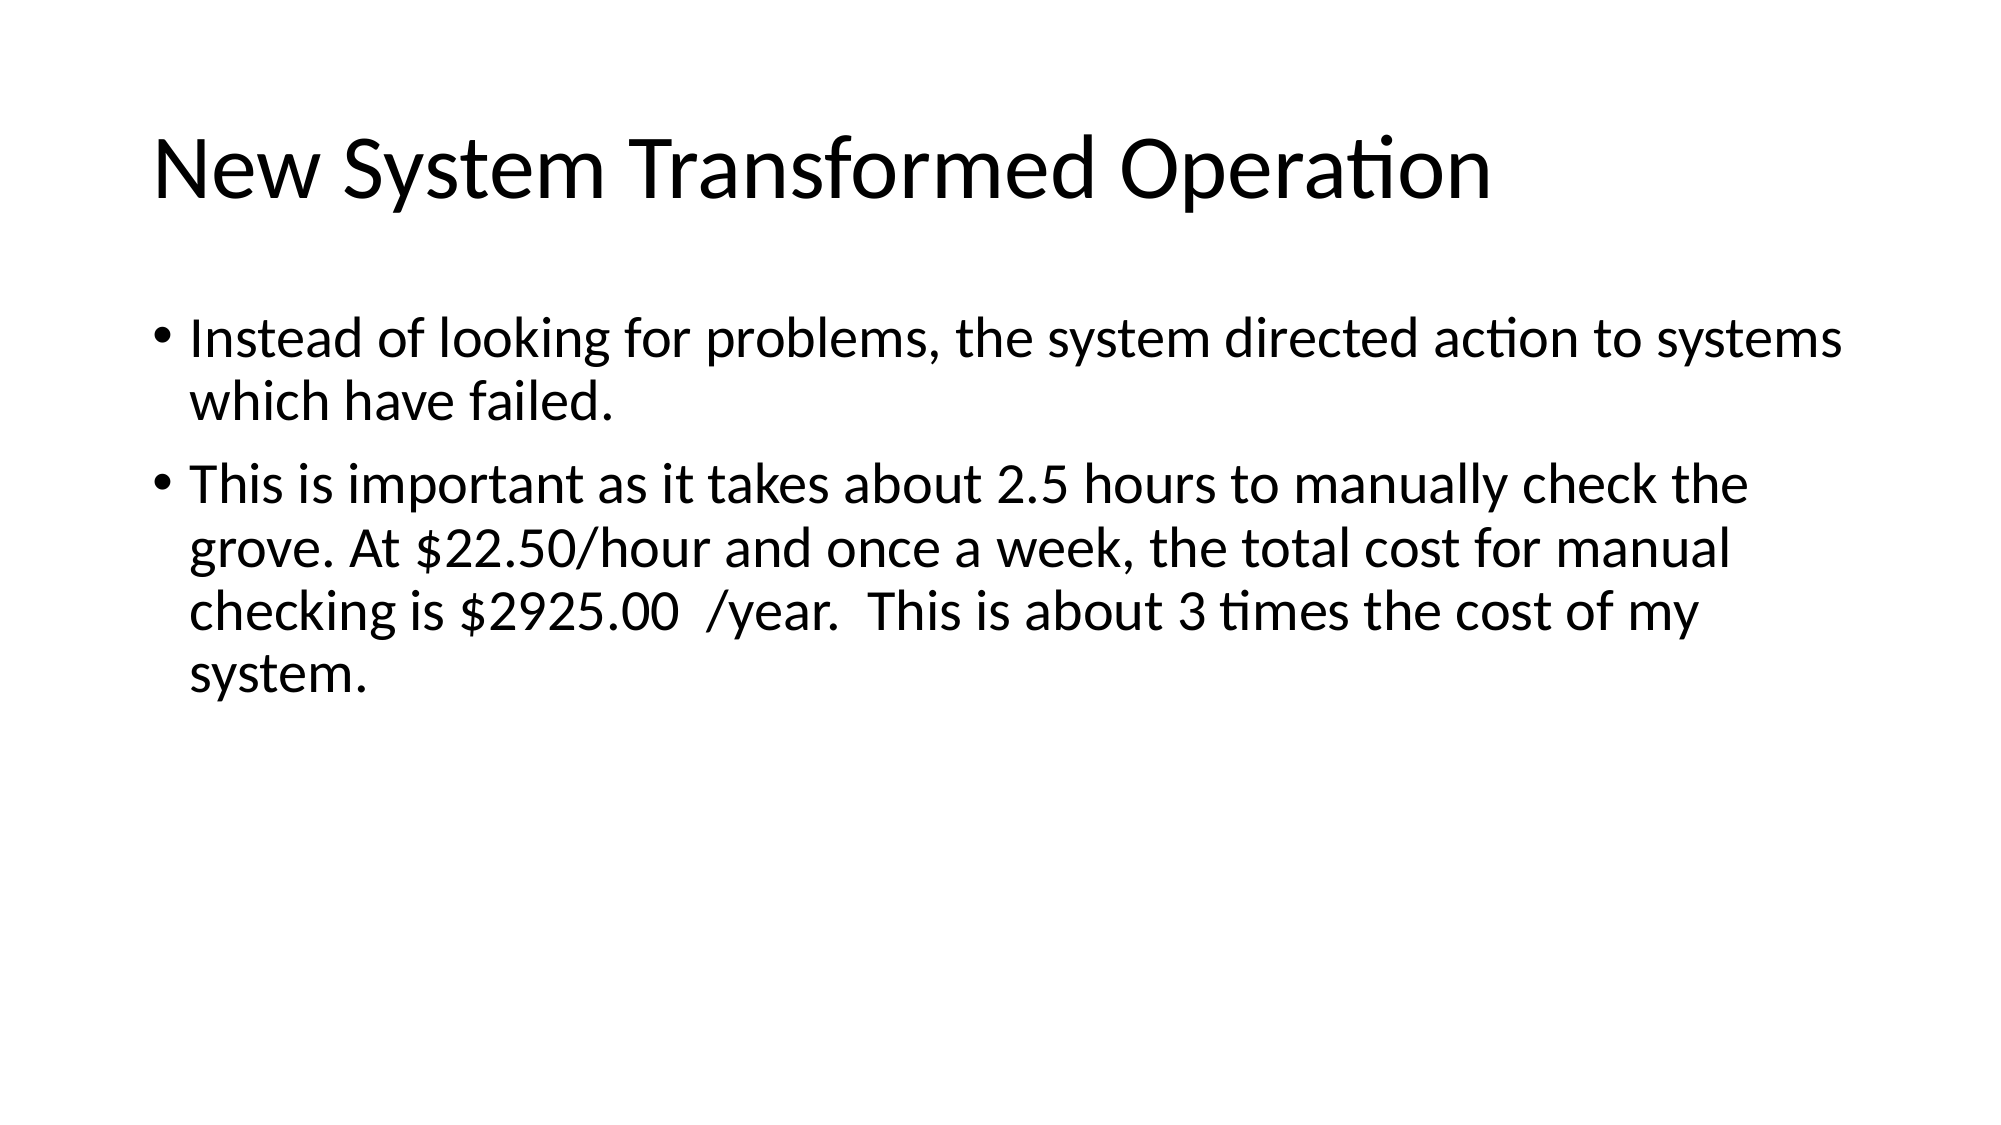

# New System Transformed Operation
Instead of looking for problems, the system directed action to systems which have failed.
This is important as it takes about 2.5 hours to manually check the grove. At $22.50/hour and once a week, the total cost for manual checking is $2925.00  /year.  This is about 3 times the cost of my system.